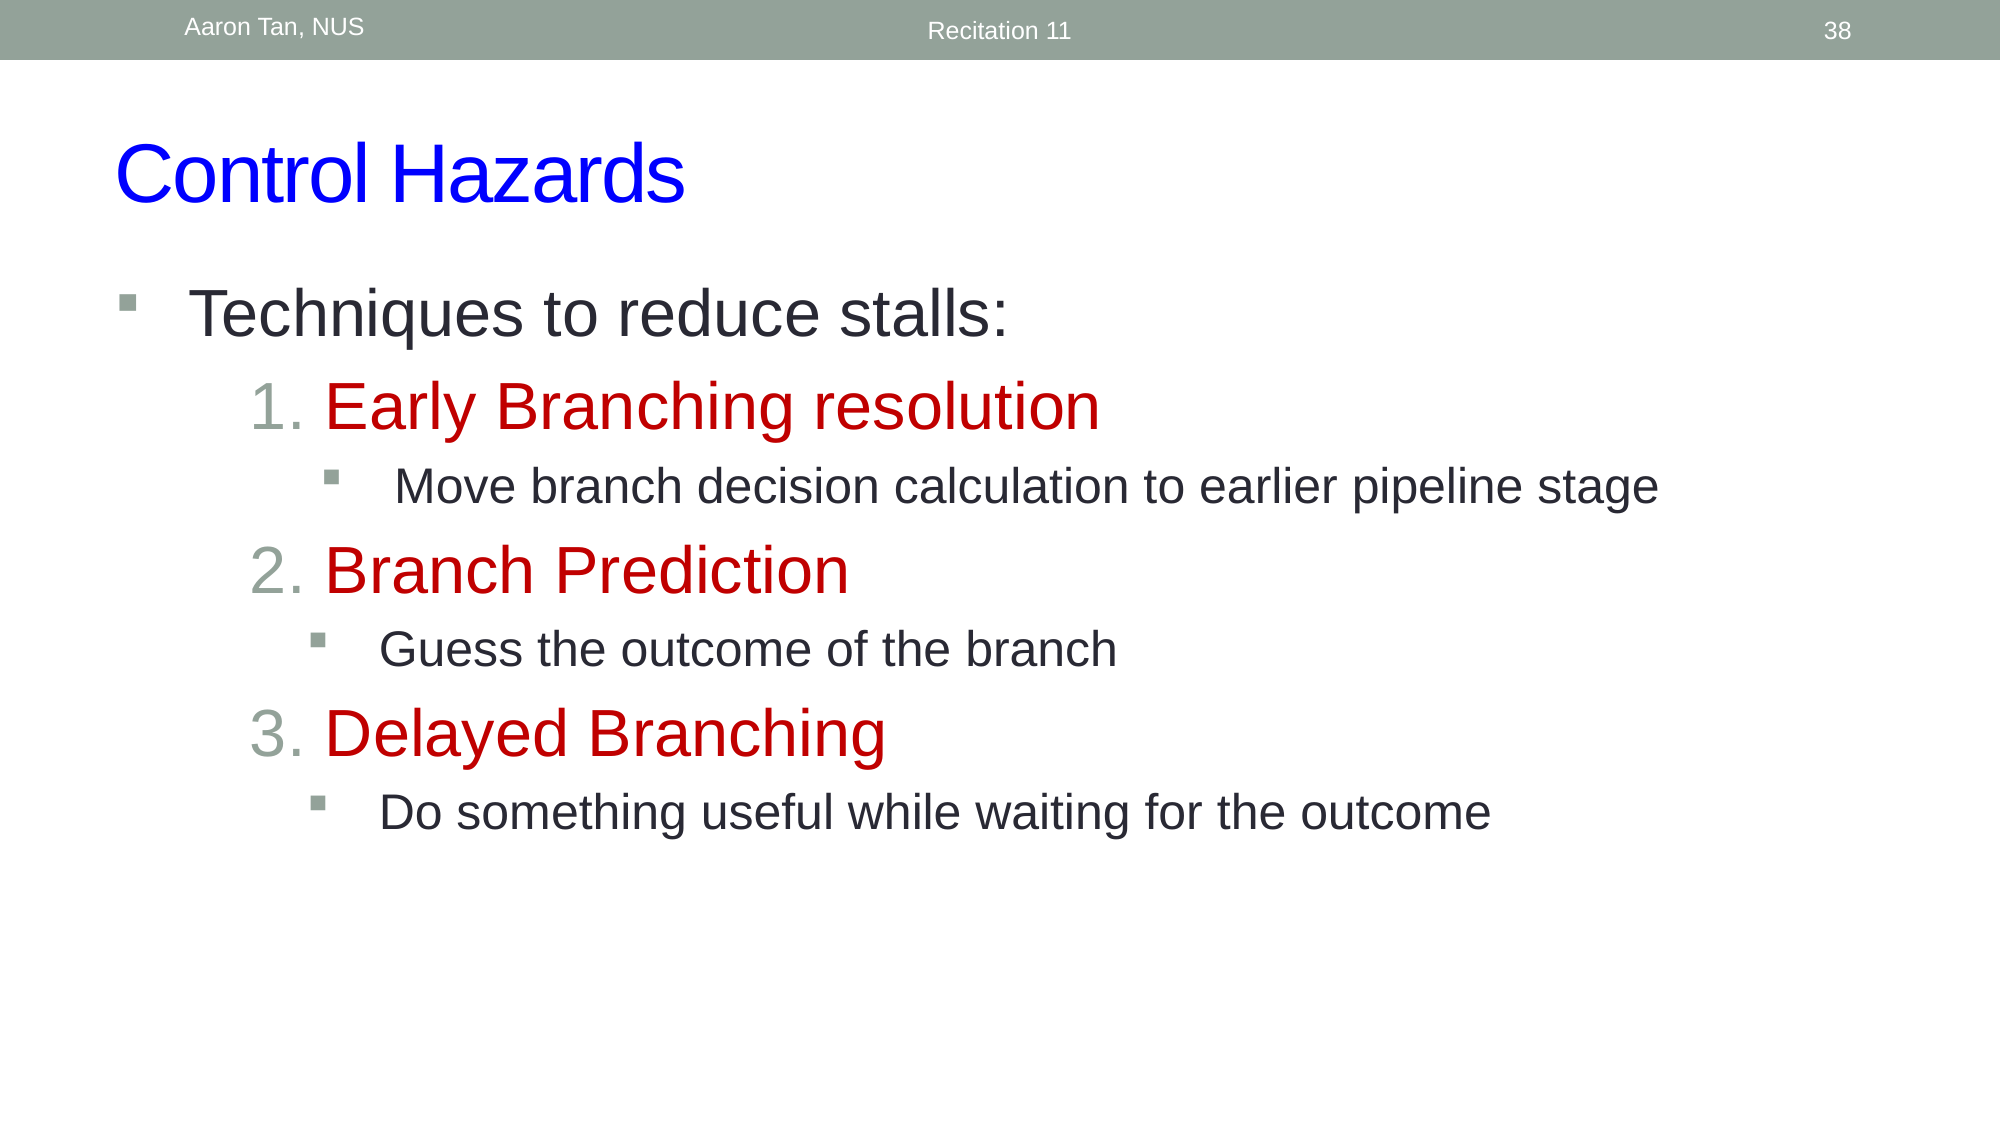

Aaron Tan, NUS
Recitation 11
38
# Control Hazards
Techniques to reduce stalls:
Early Branching resolution
Move branch decision calculation to earlier pipeline stage
Branch Prediction
Guess the outcome of the branch
Delayed Branching
Do something useful while waiting for the outcome